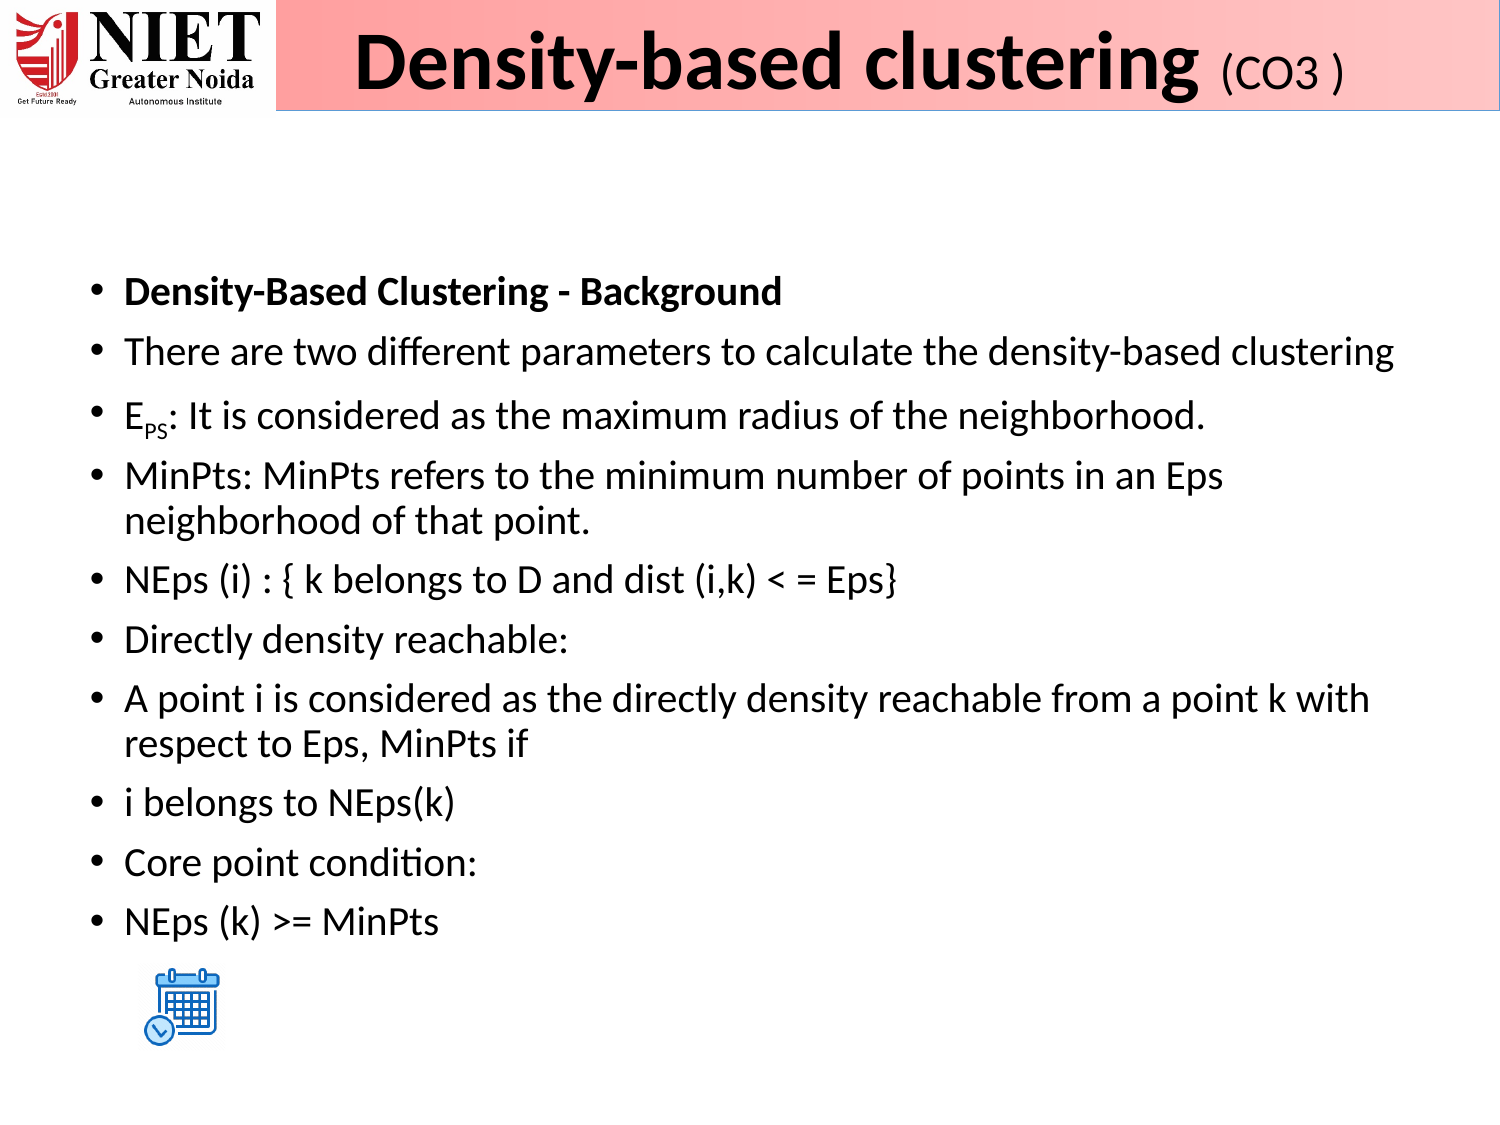

01/07/24
Unit 3
71
Density-based clustering (CO3 )
Density-Based Clustering - Background
There are two different parameters to calculate the density-based clustering
EPS: It is considered as the maximum radius of the neighborhood.
MinPts: MinPts refers to the minimum number of points in an Eps neighborhood of that point.
NEps (i) : { k belongs to D and dist (i,k) < = Eps}
Directly density reachable:
A point i is considered as the directly density reachable from a point k with respect to Eps, MinPts if
i belongs to NEps(k)
Core point condition:
NEps (k) >= MinPts